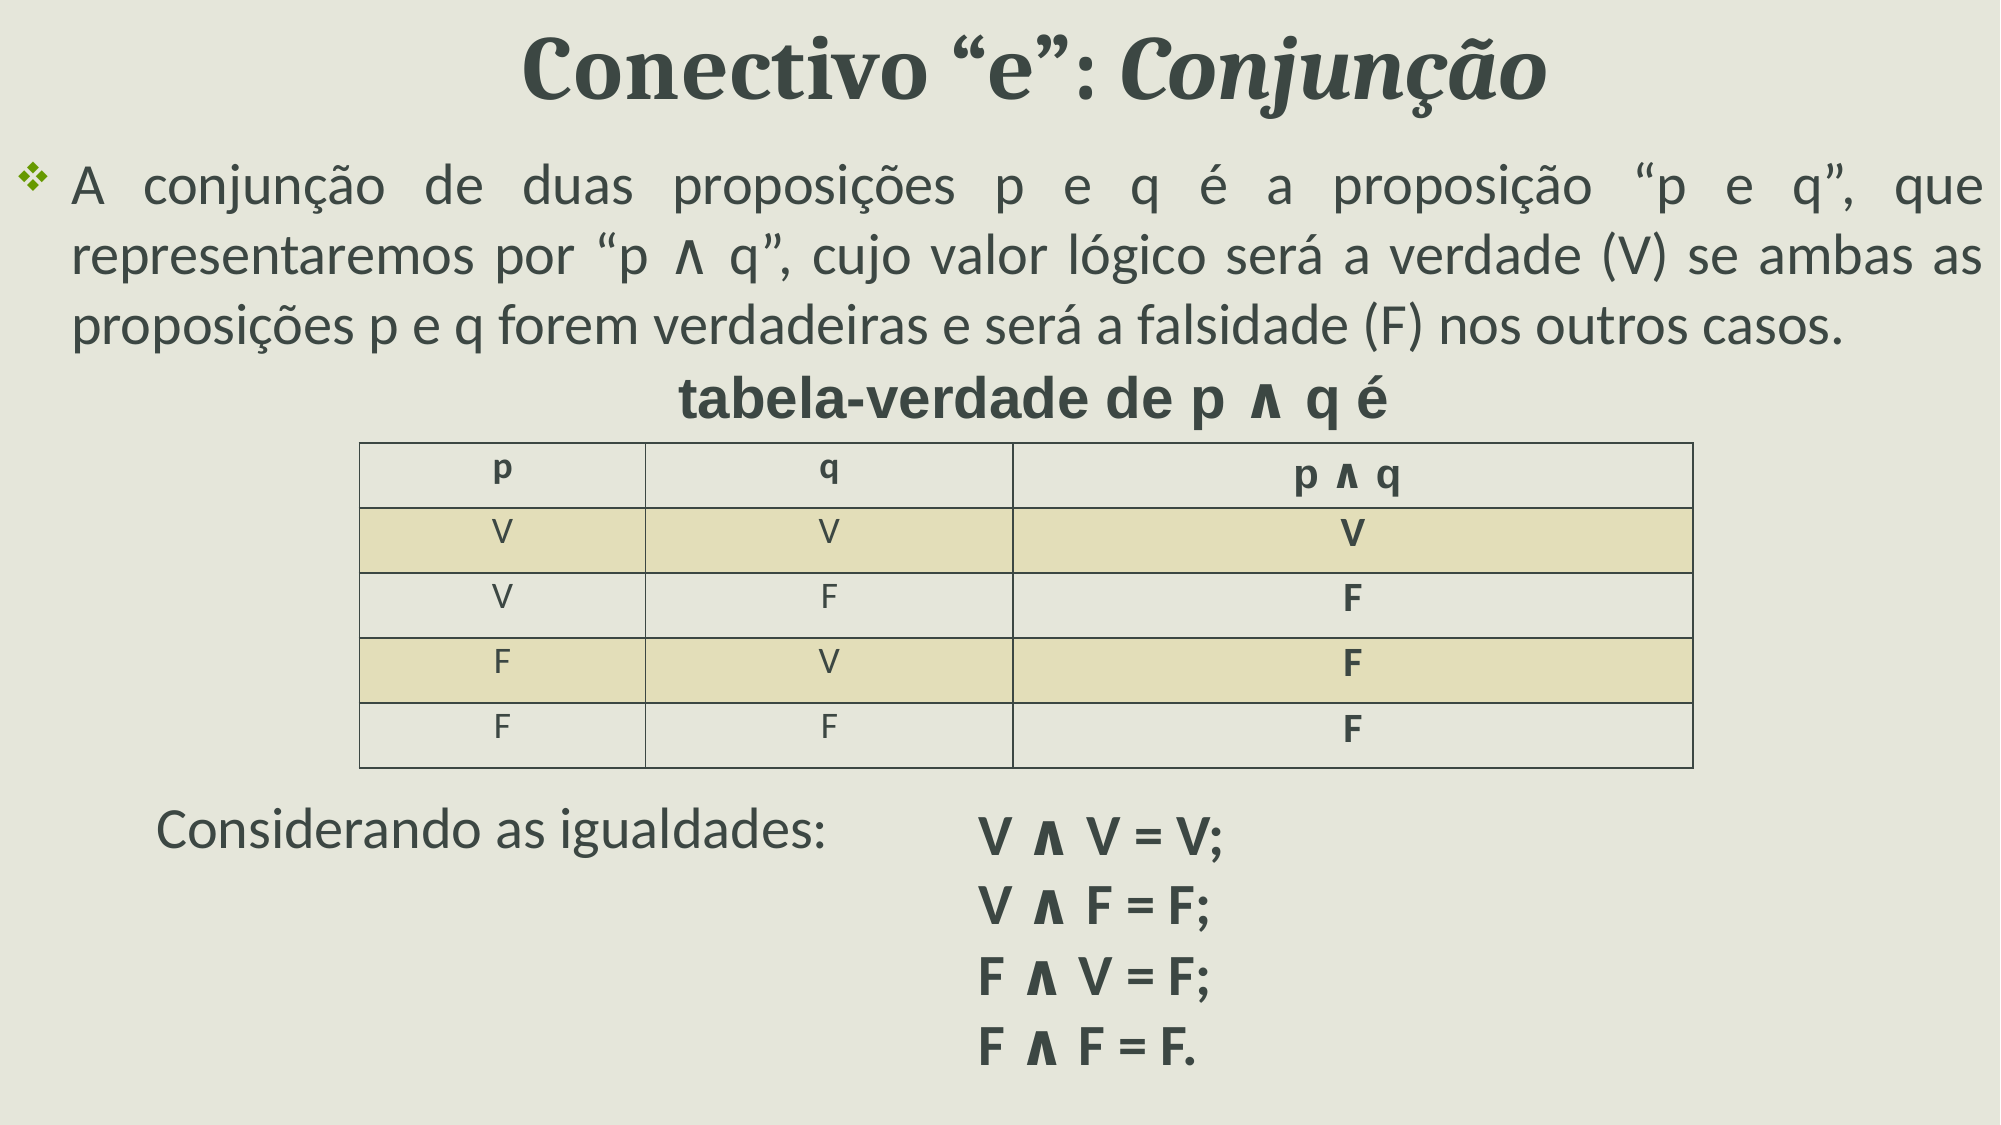

Conectivo “e”: Conjunção
A conjunção de duas proposições p e q é a proposição “p e q”, que representaremos por “p ∧ q”, cujo valor lógico será a verdade (V) se ambas as proposições p e q forem verdadeiras e será a falsidade (F) nos outros casos.
tabela-verdade de p ∧ q é
| p | q | p ∧ q |
| --- | --- | --- |
| V | V | V |
| V | F | F |
| F | V | F |
| F | F | F |
Considerando as igualdades:
V ∧ V = V;
V ∧ F = F;
F ∧ V = F;
F ∧ F = F.